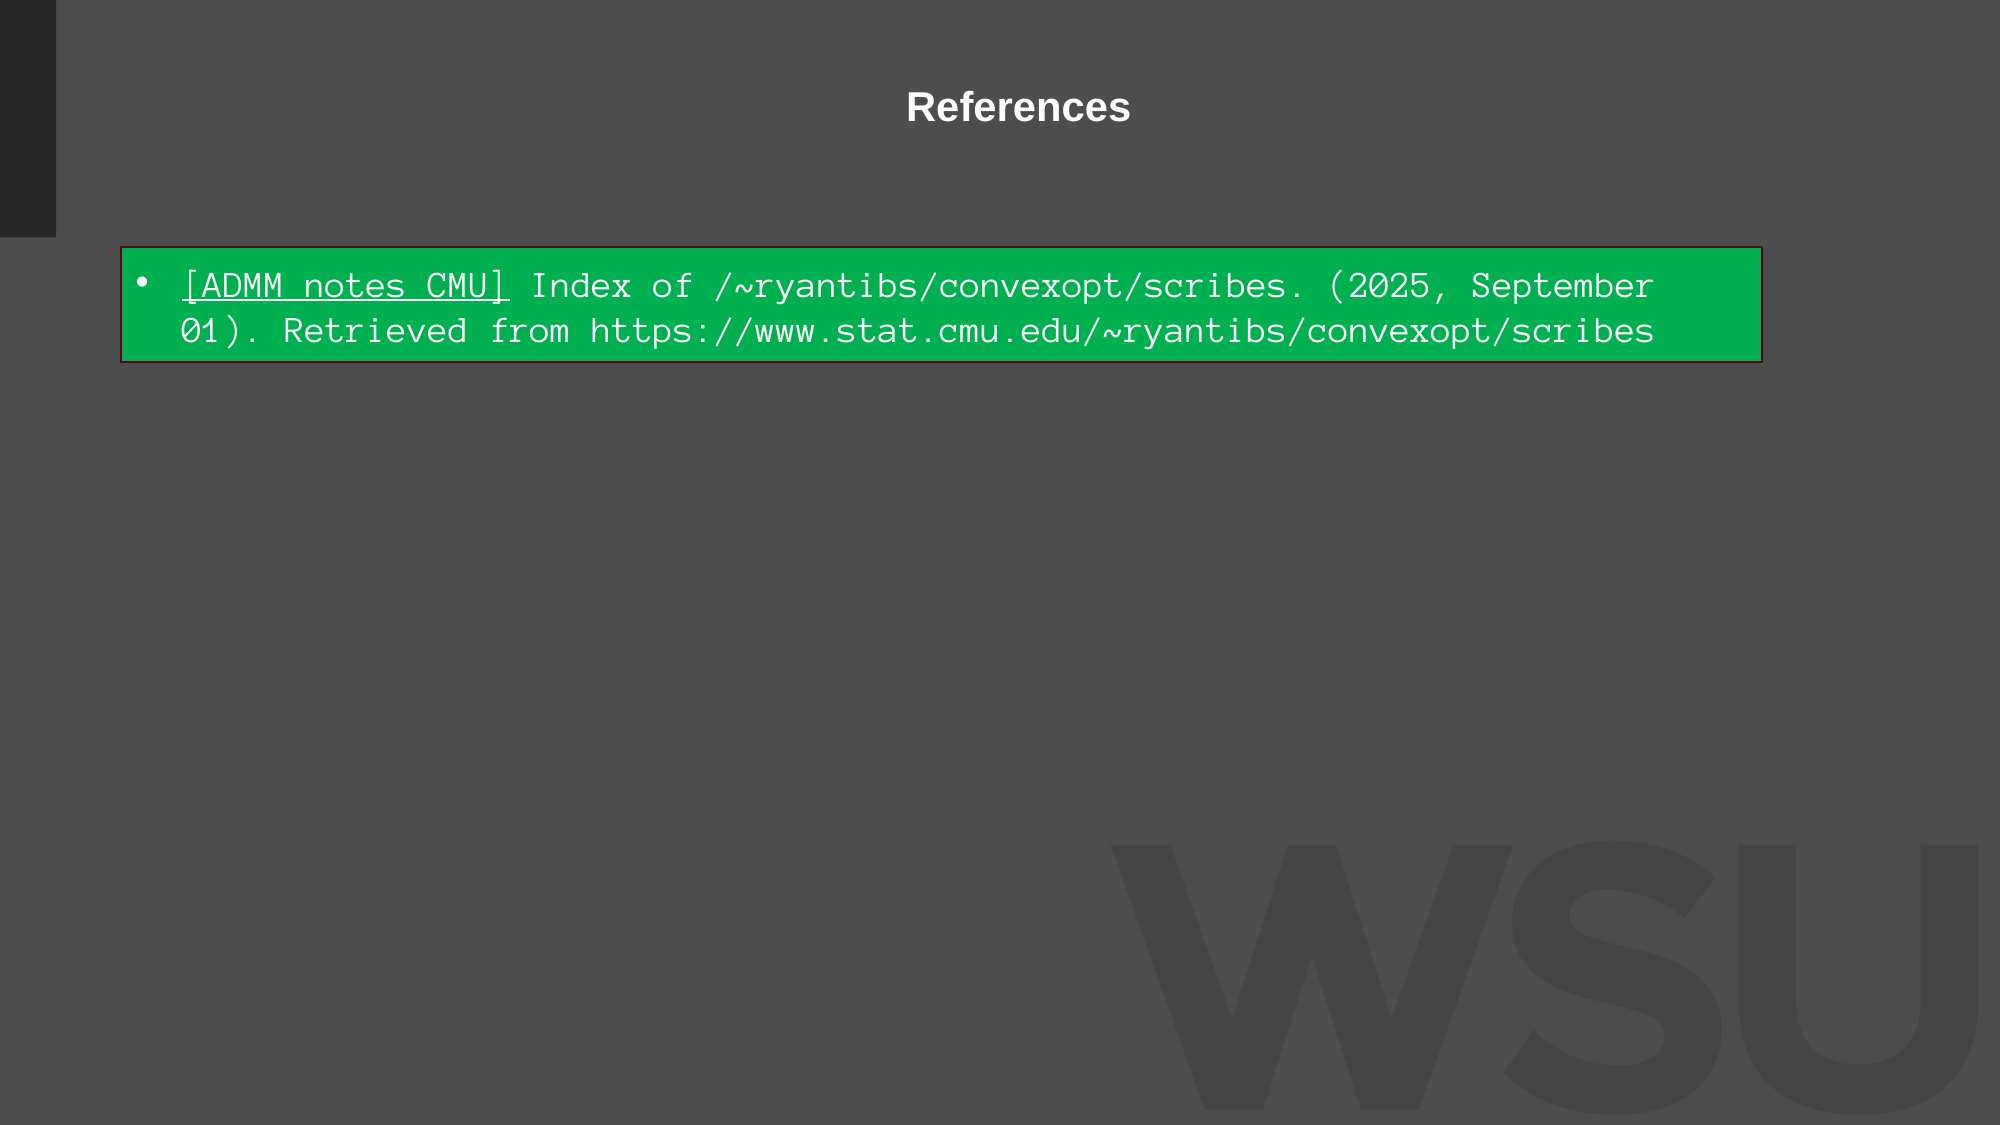

# References
[ADMM notes CMU] Index of /~ryantibs/convexopt/scribes. (2025, September 01). Retrieved from https://www.stat.cmu.edu/~ryantibs/convexopt/scribes